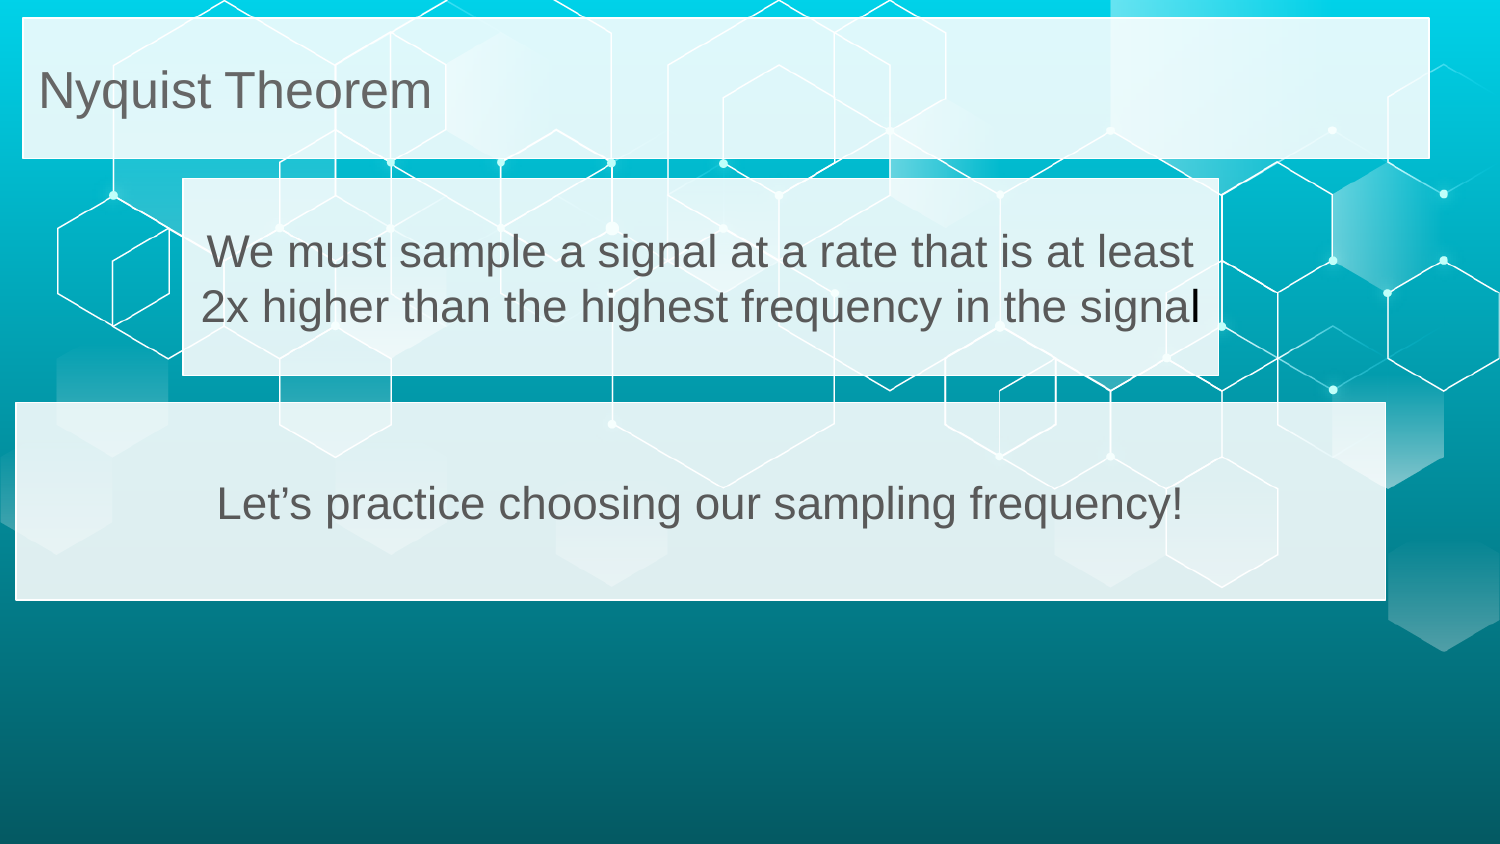

Nyquist Theorem
We must sample a signal at a rate that is at least 2x higher than the highest frequency in the signal
Let’s practice choosing our sampling frequency!